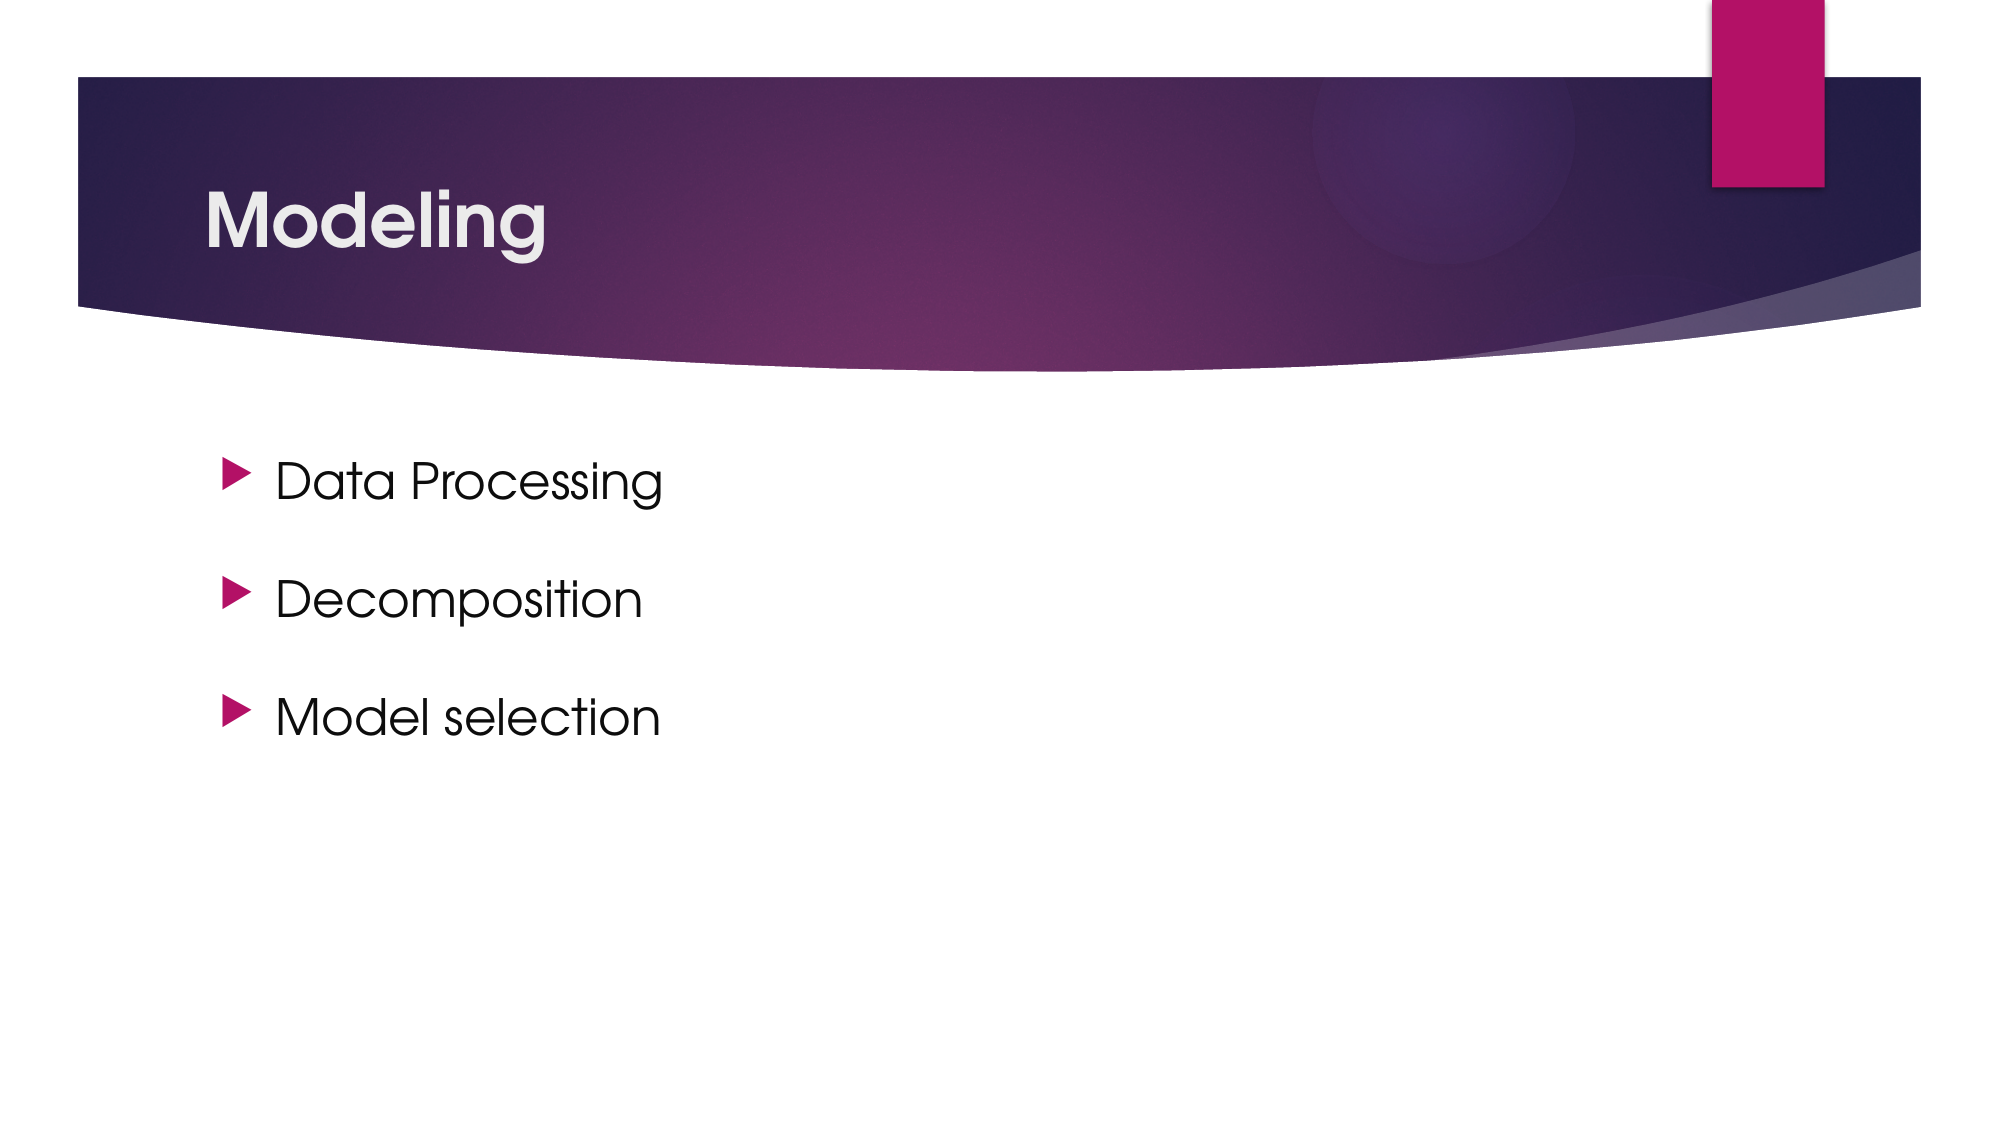

# Modeling
Data Processing
Decomposition
Model selection